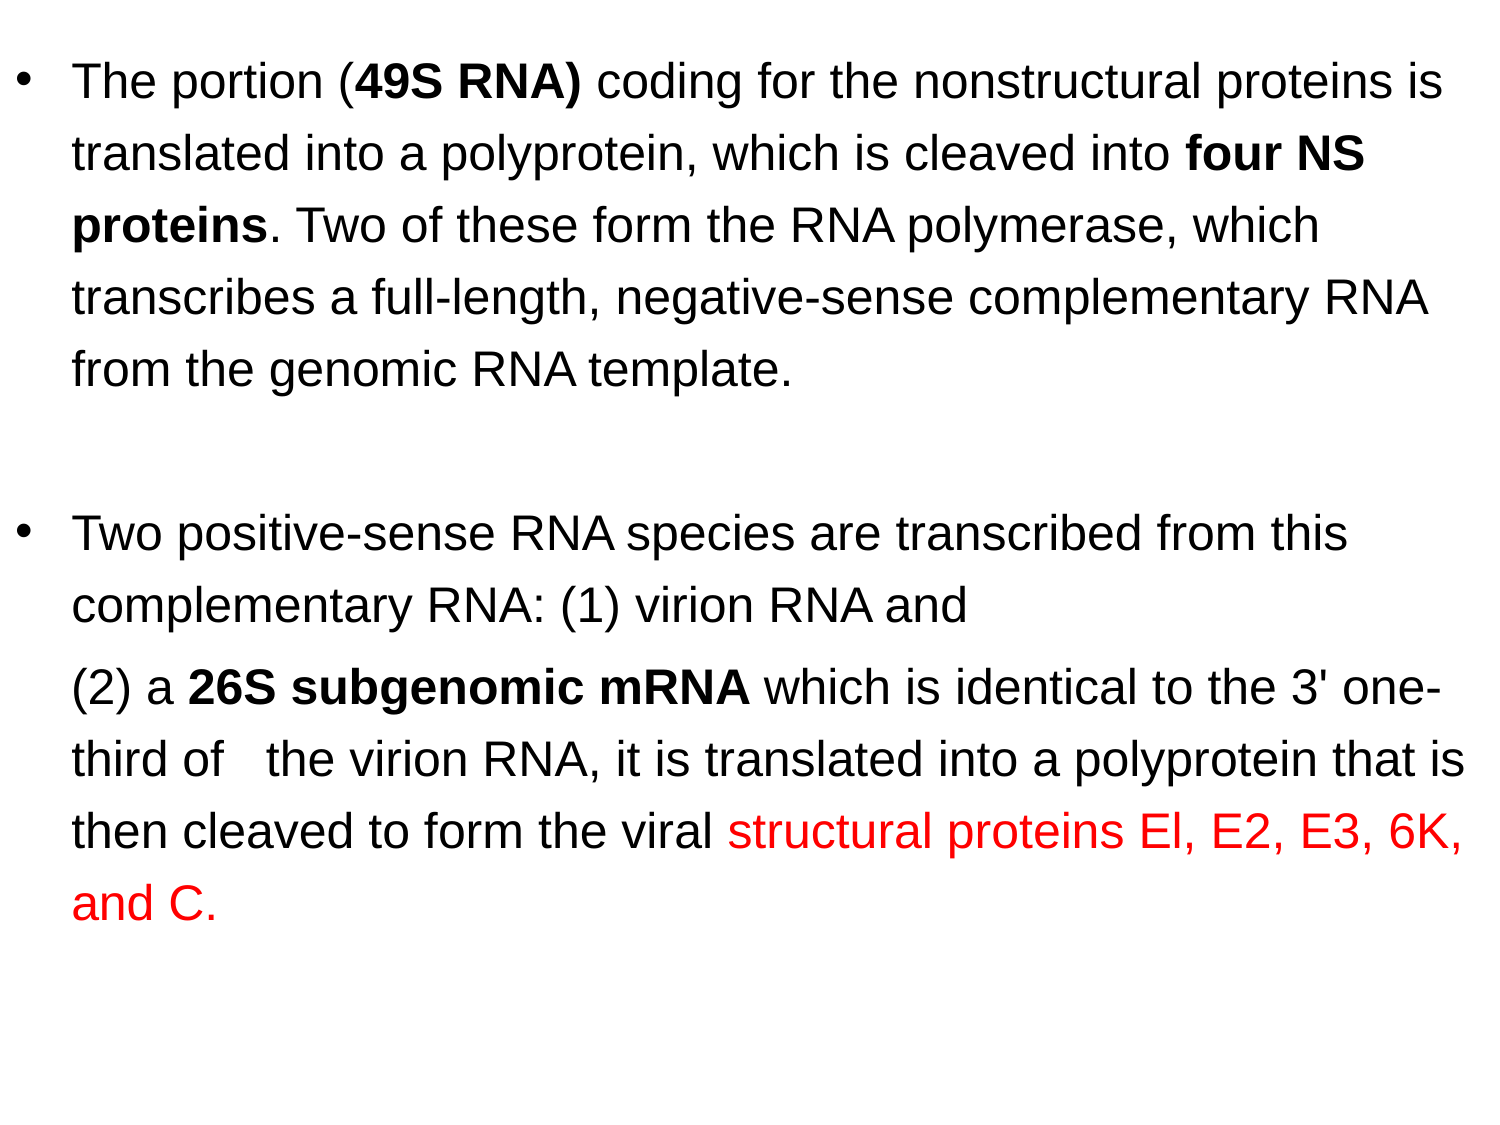

The portion (49S RNA) coding for the nonstructural proteins is translated into a polyprotein, which is cleaved into four NS proteins. Two of these form the RNA polymerase, which transcribes a full-length, negative-sense complementary RNA from the genomic RNA template.

Two positive-sense RNA species are transcribed from this complementary RNA: (1) virion RNA and
    (2) a 26S subgenomic mRNA which is identical to the 3' one-third of   the virion RNA, it is translated into a polyprotein that is then cleaved to form the viral structural proteins El, E2, E3, 6K, and C.